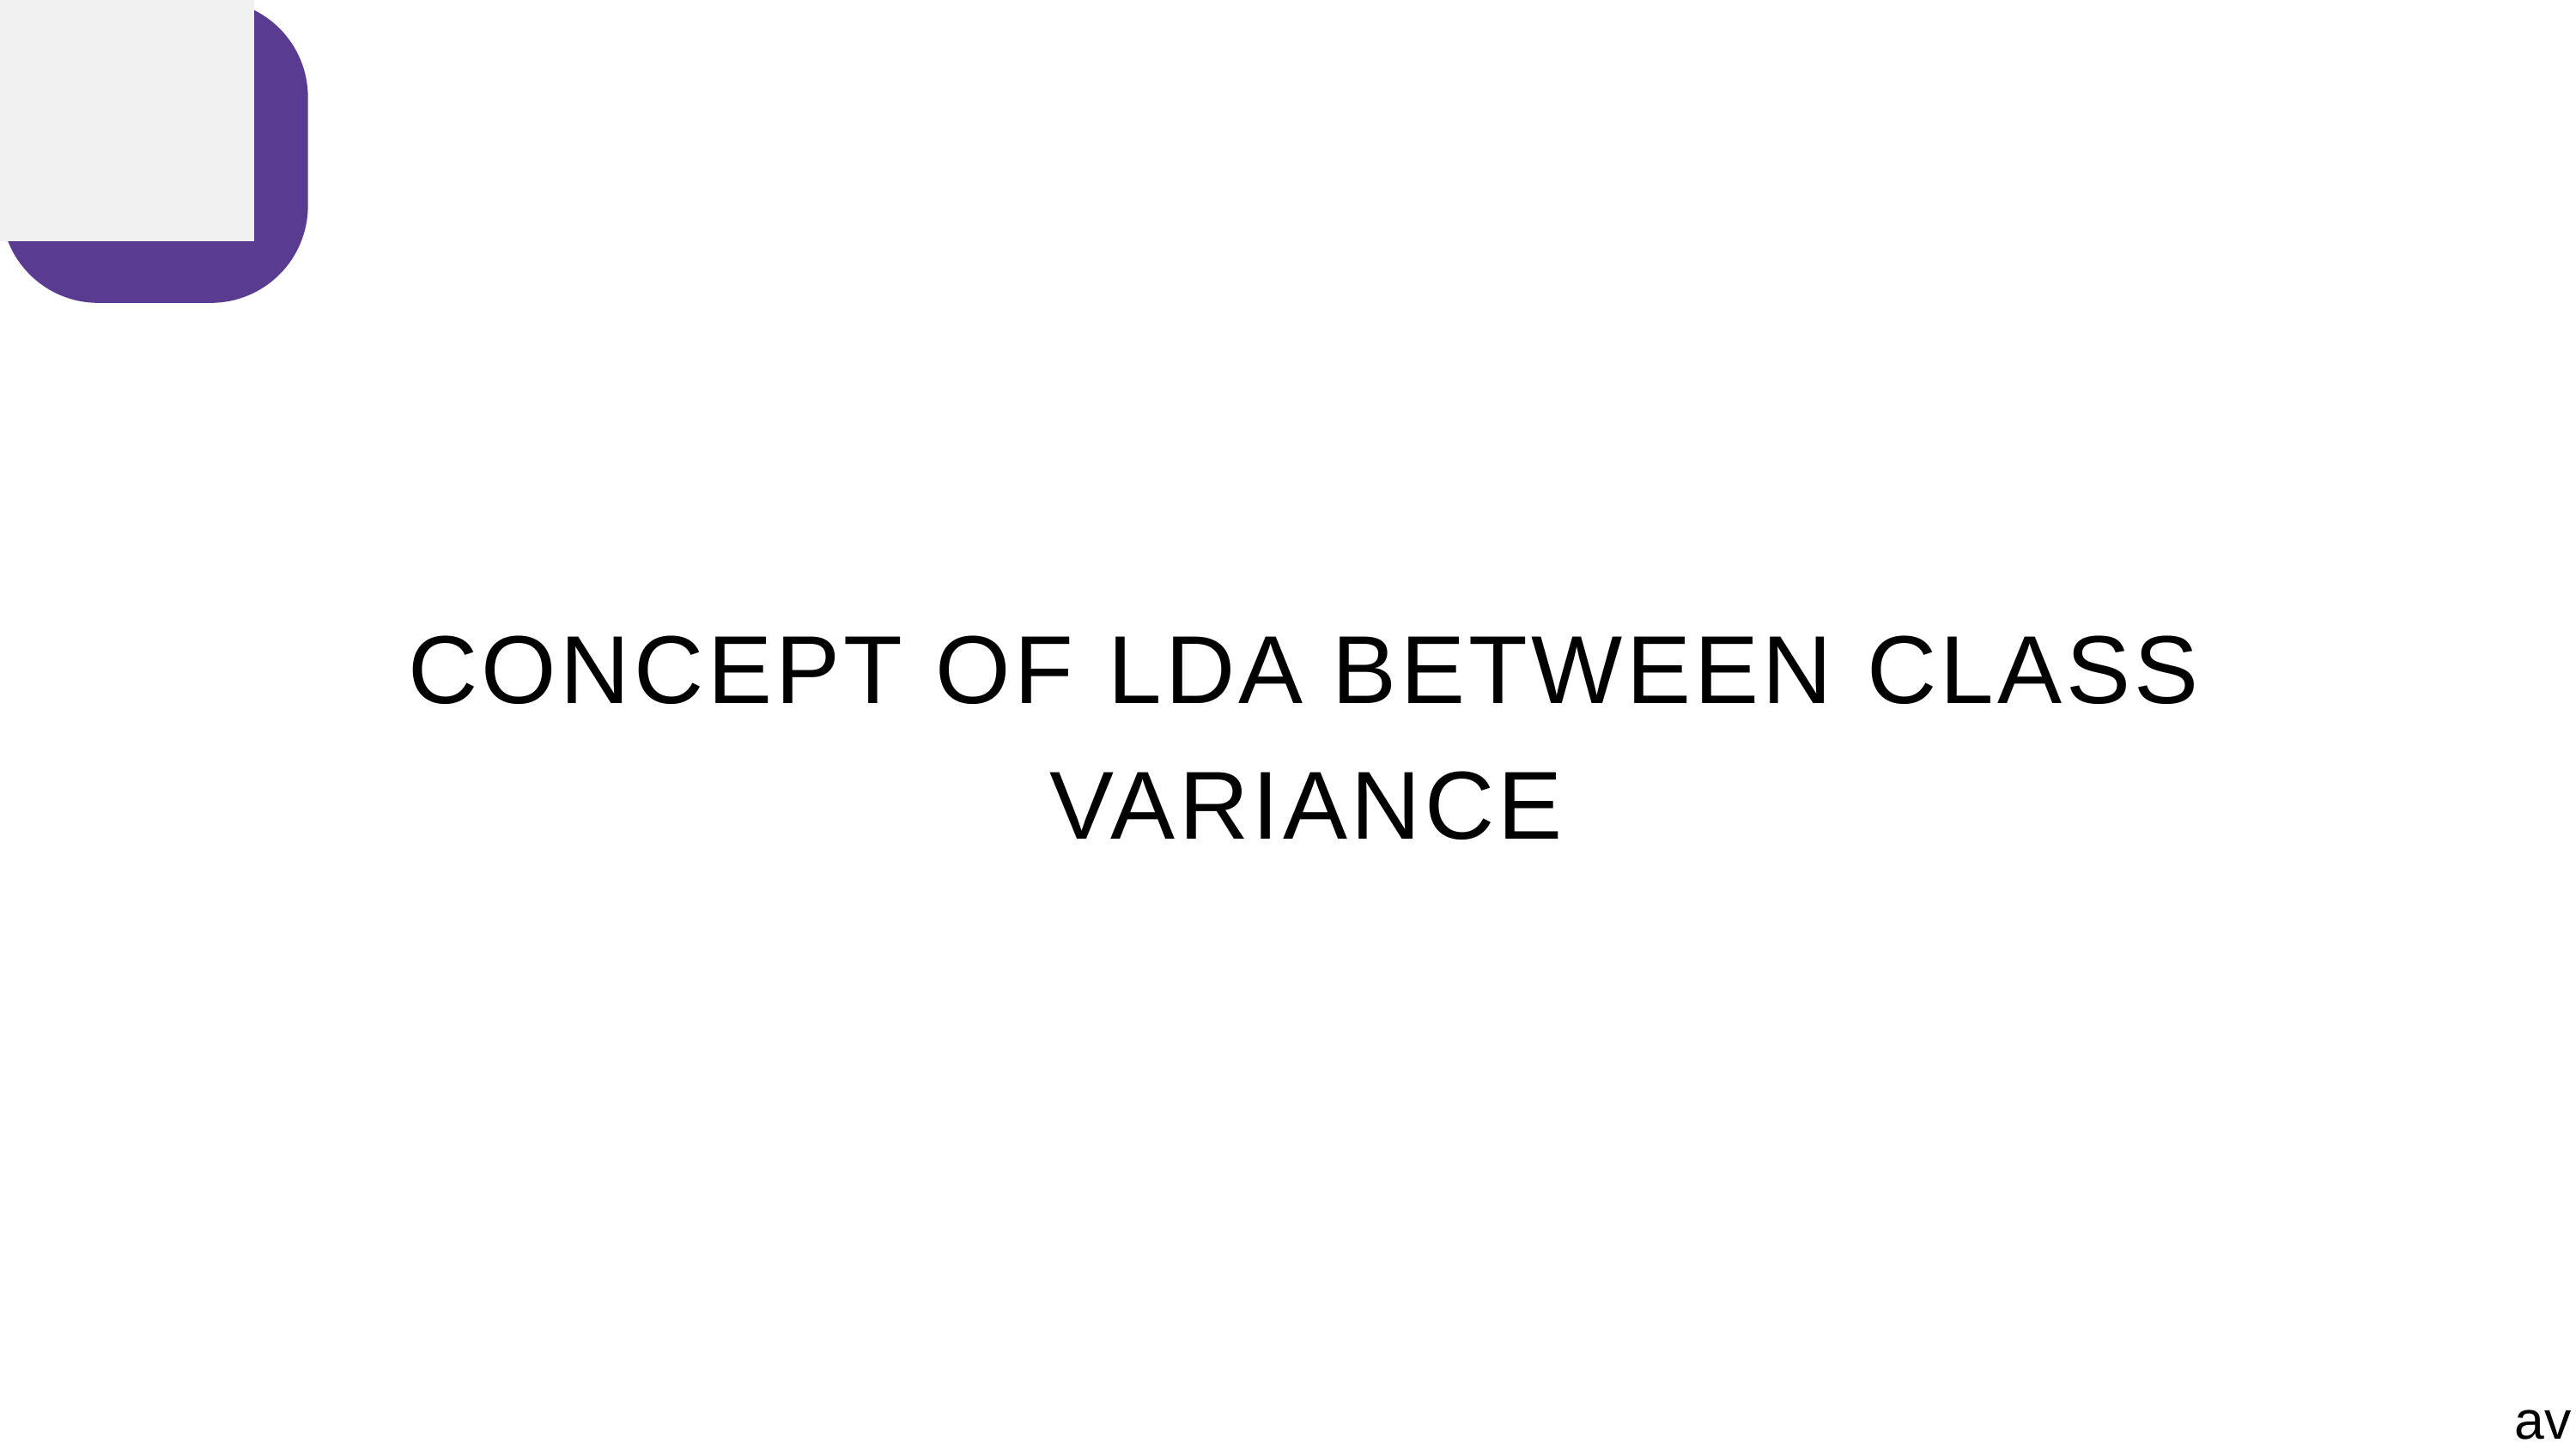

CONCEPT OF LDA BETWEEN CLASS VARIANCE
av